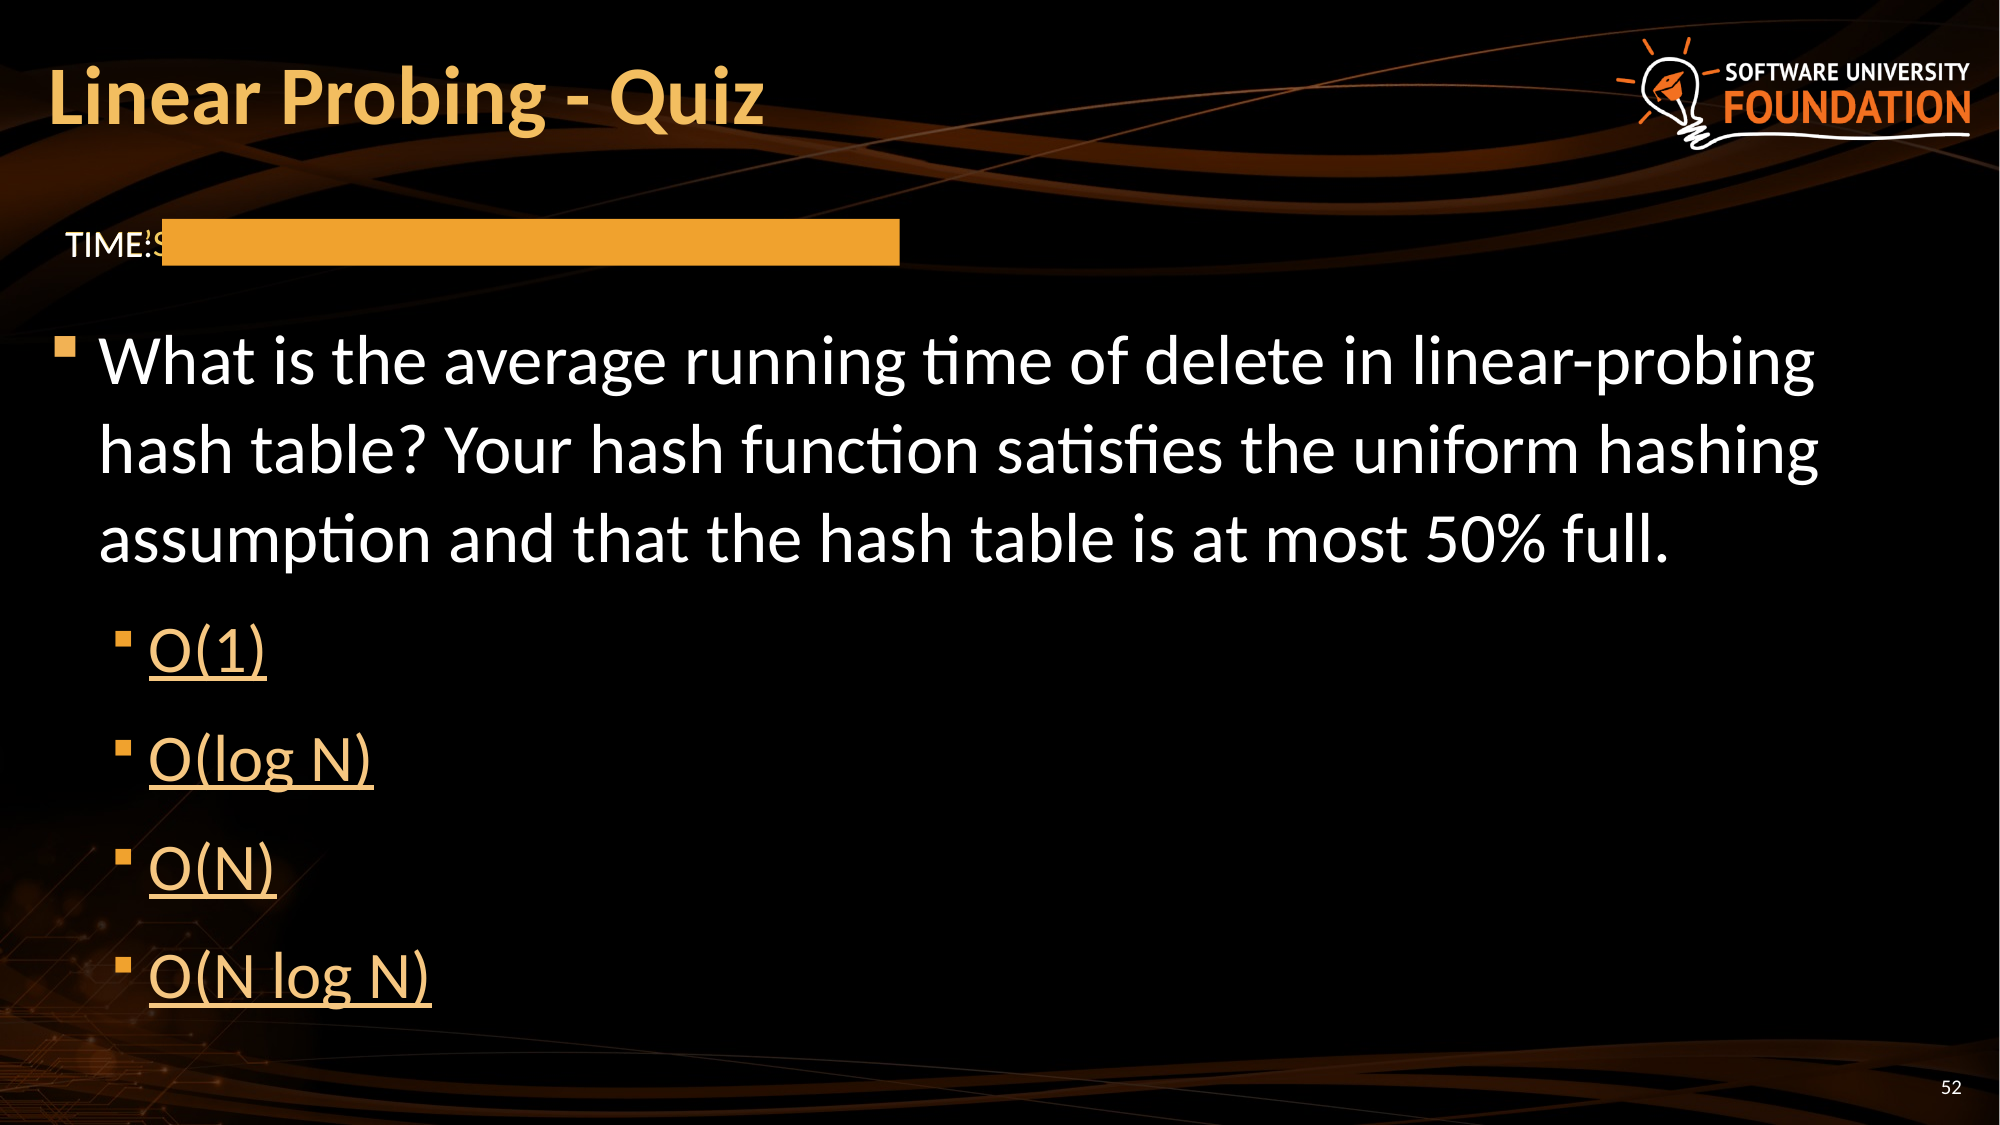

# Linear Probing - Quiz
TIME’S UP!
TIME:
What is the average running time of delete in linear-probing hash table? Your hash function satisfies the uniform hashing assumption and that the hash table is at most 50% full.
O(1)
O(log N)
O(N)
O(N log N)
52